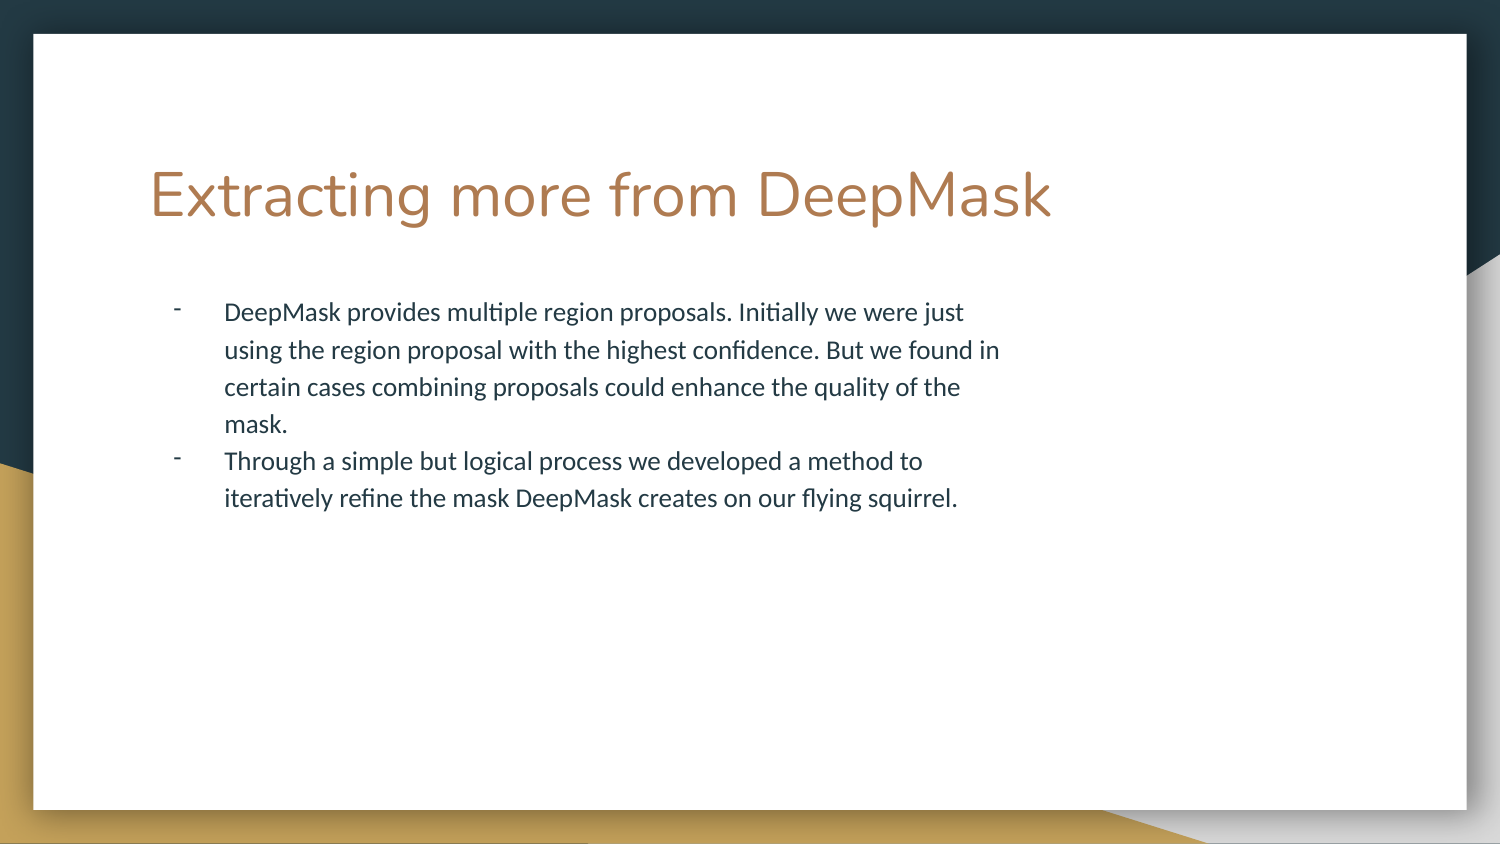

# Extracting more from DeepMask
DeepMask provides multiple region proposals. Initially we were just using the region proposal with the highest confidence. But we found in certain cases combining proposals could enhance the quality of the mask.
Through a simple but logical process we developed a method to iteratively refine the mask DeepMask creates on our flying squirrel.